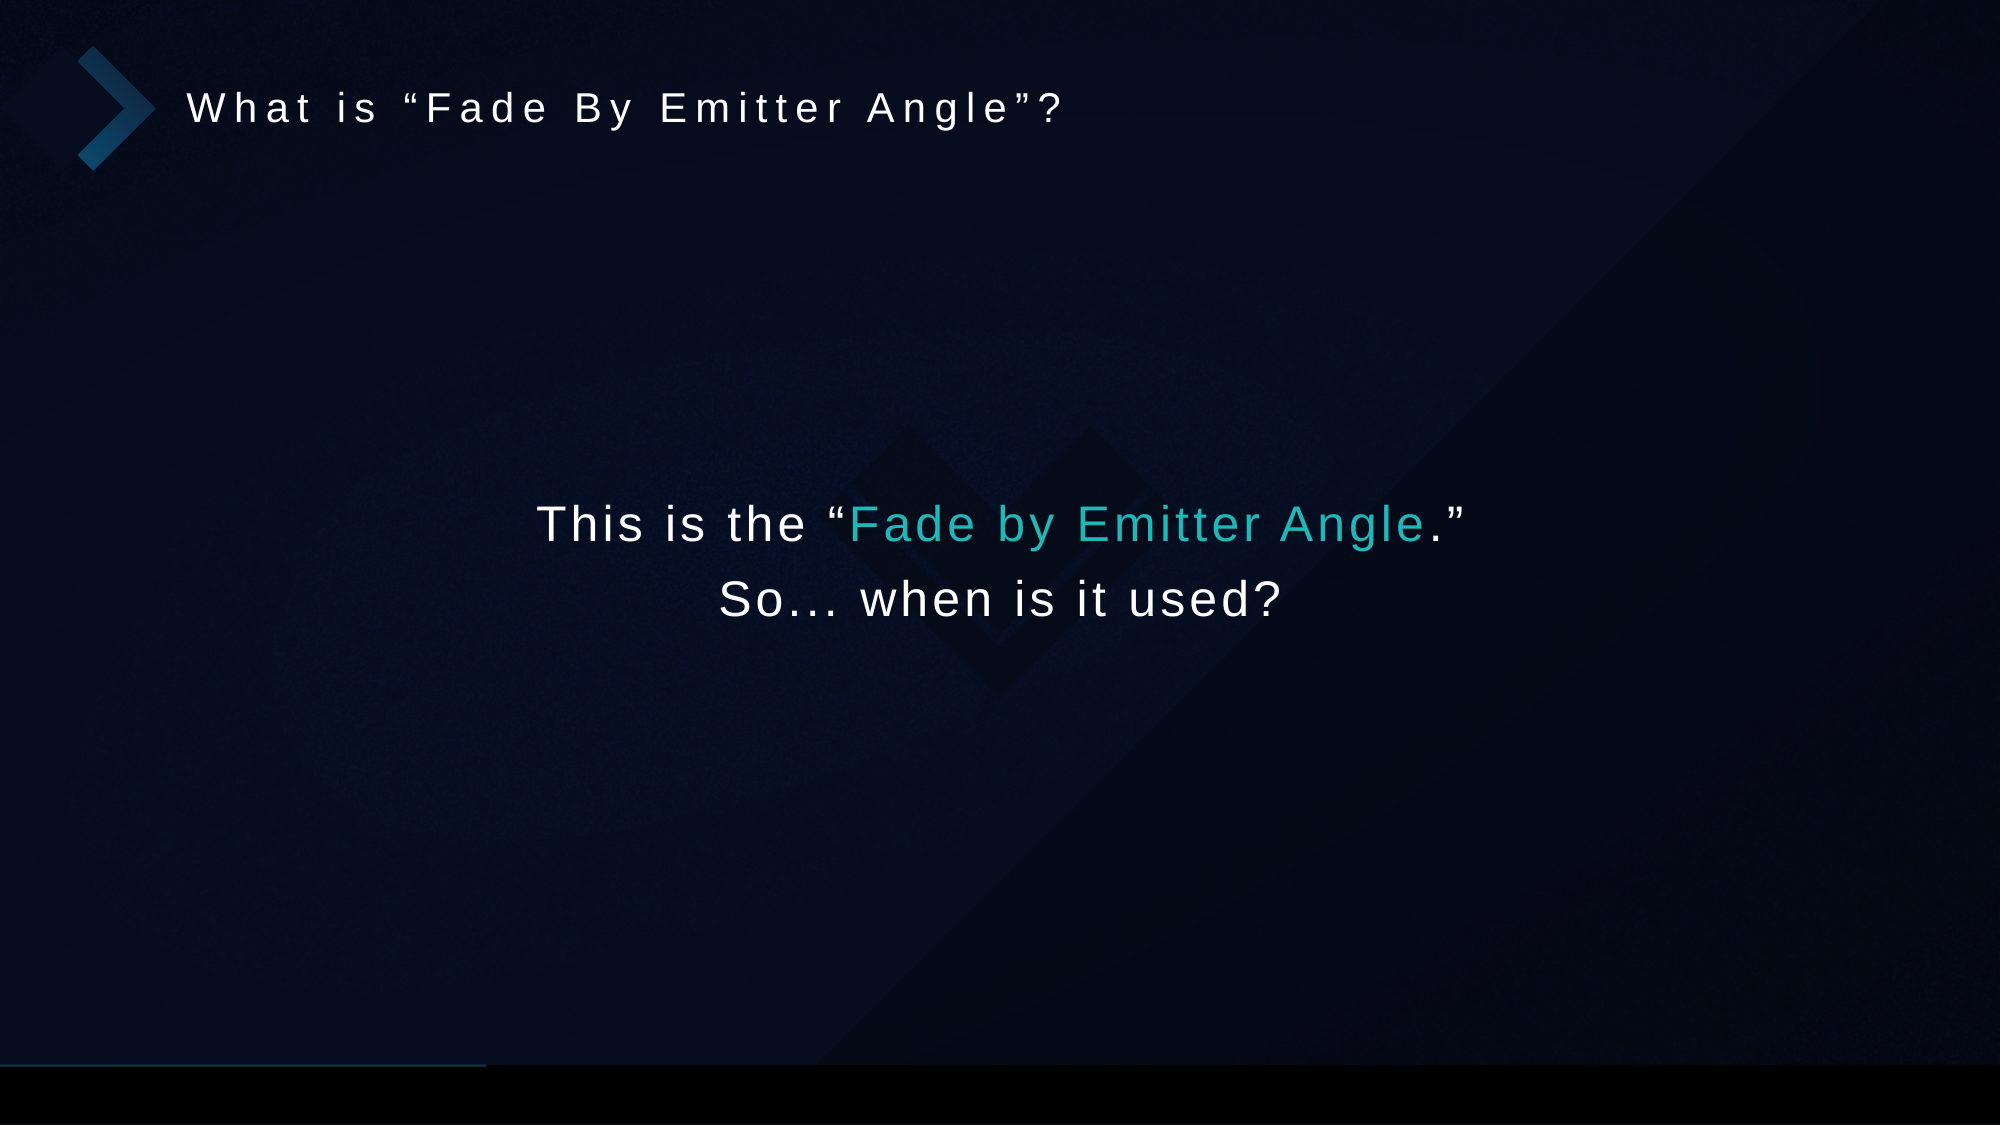

What is “Fade By Emitter Angle”?
This is the “Fade by Emitter Angle.”
So... when is it used?